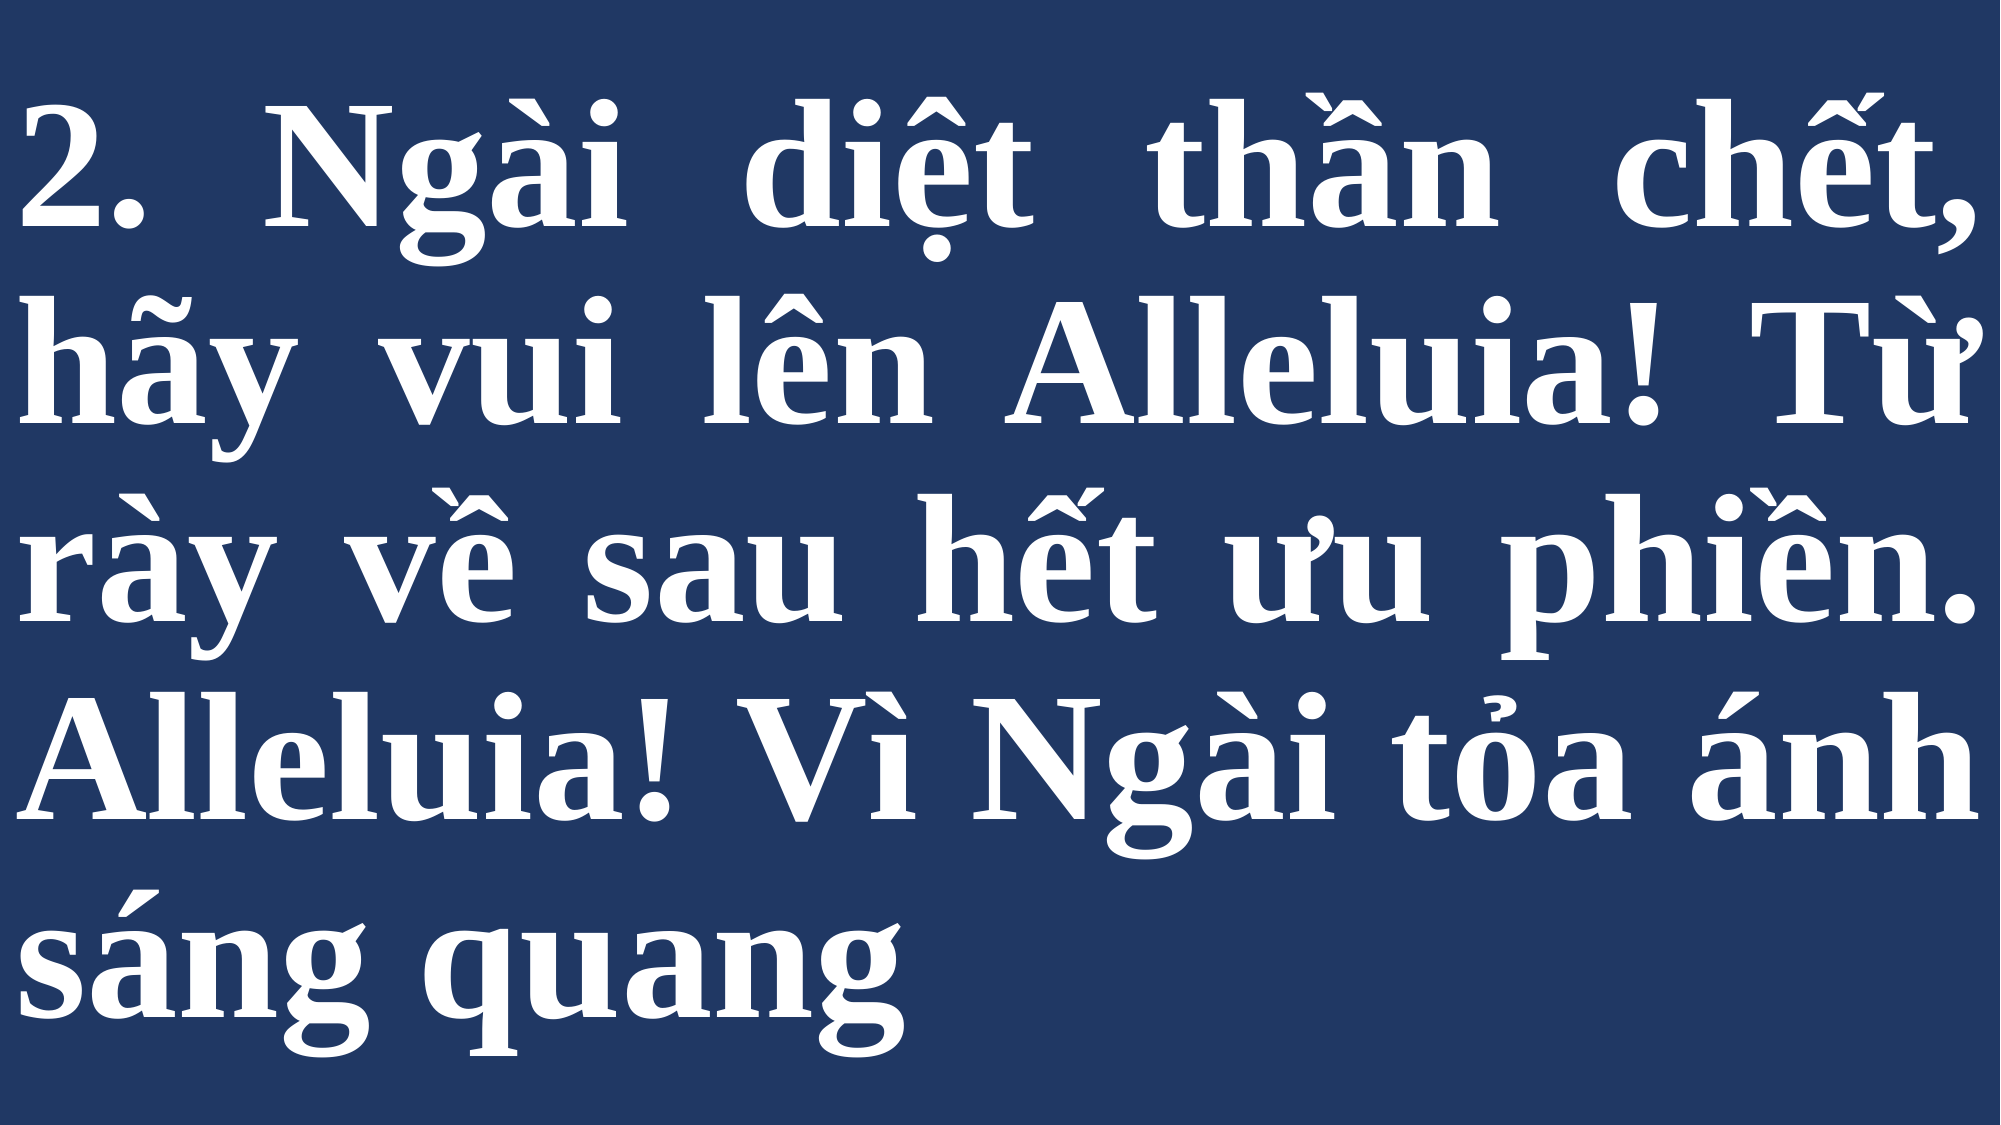

# 2. Ngài diệt thần chết, hãy vui lên Alleluia! Từ rày về sau hết ưu phiền. Alleluia! Vì Ngài tỏa ánh sáng quang